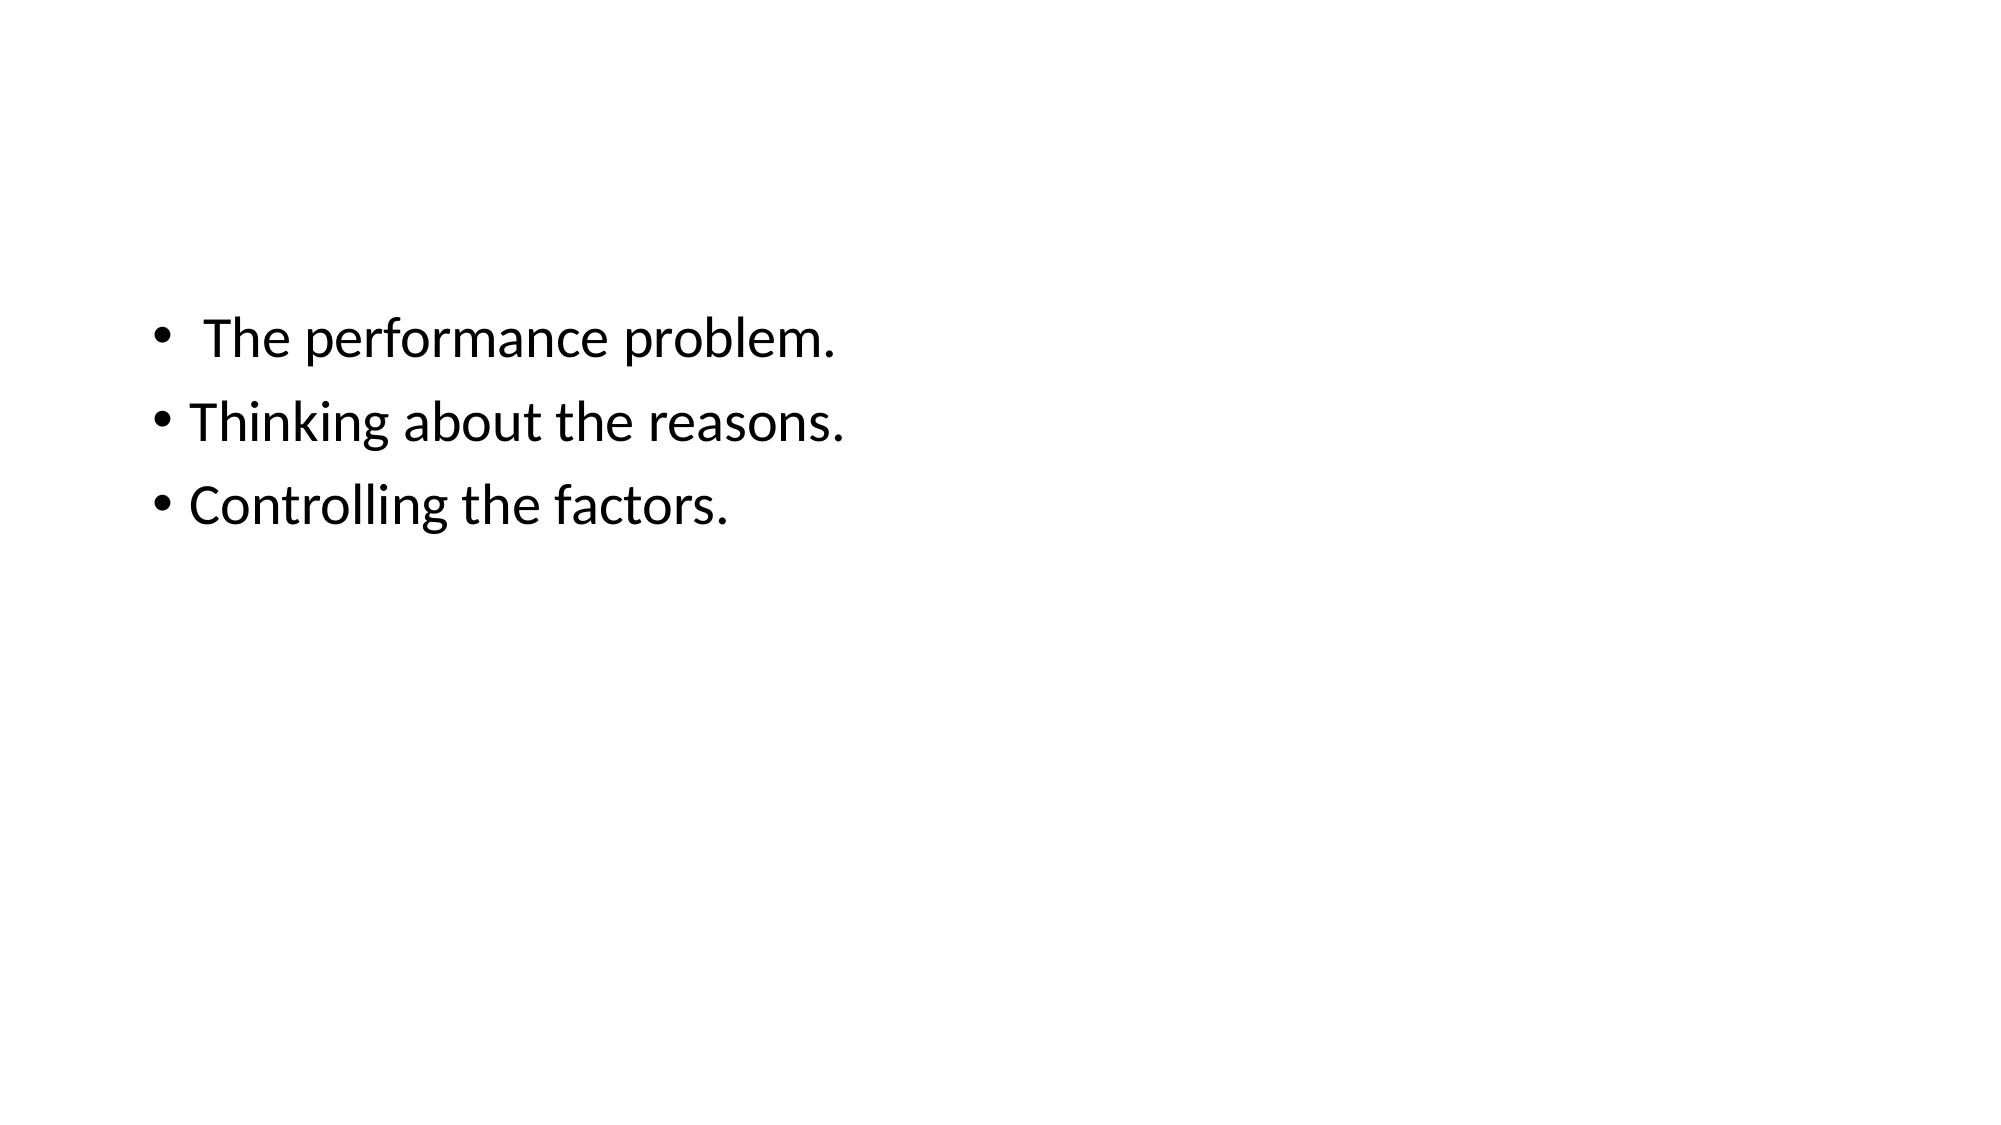

#
 The performance problem.
Thinking about the reasons.
Controlling the factors.